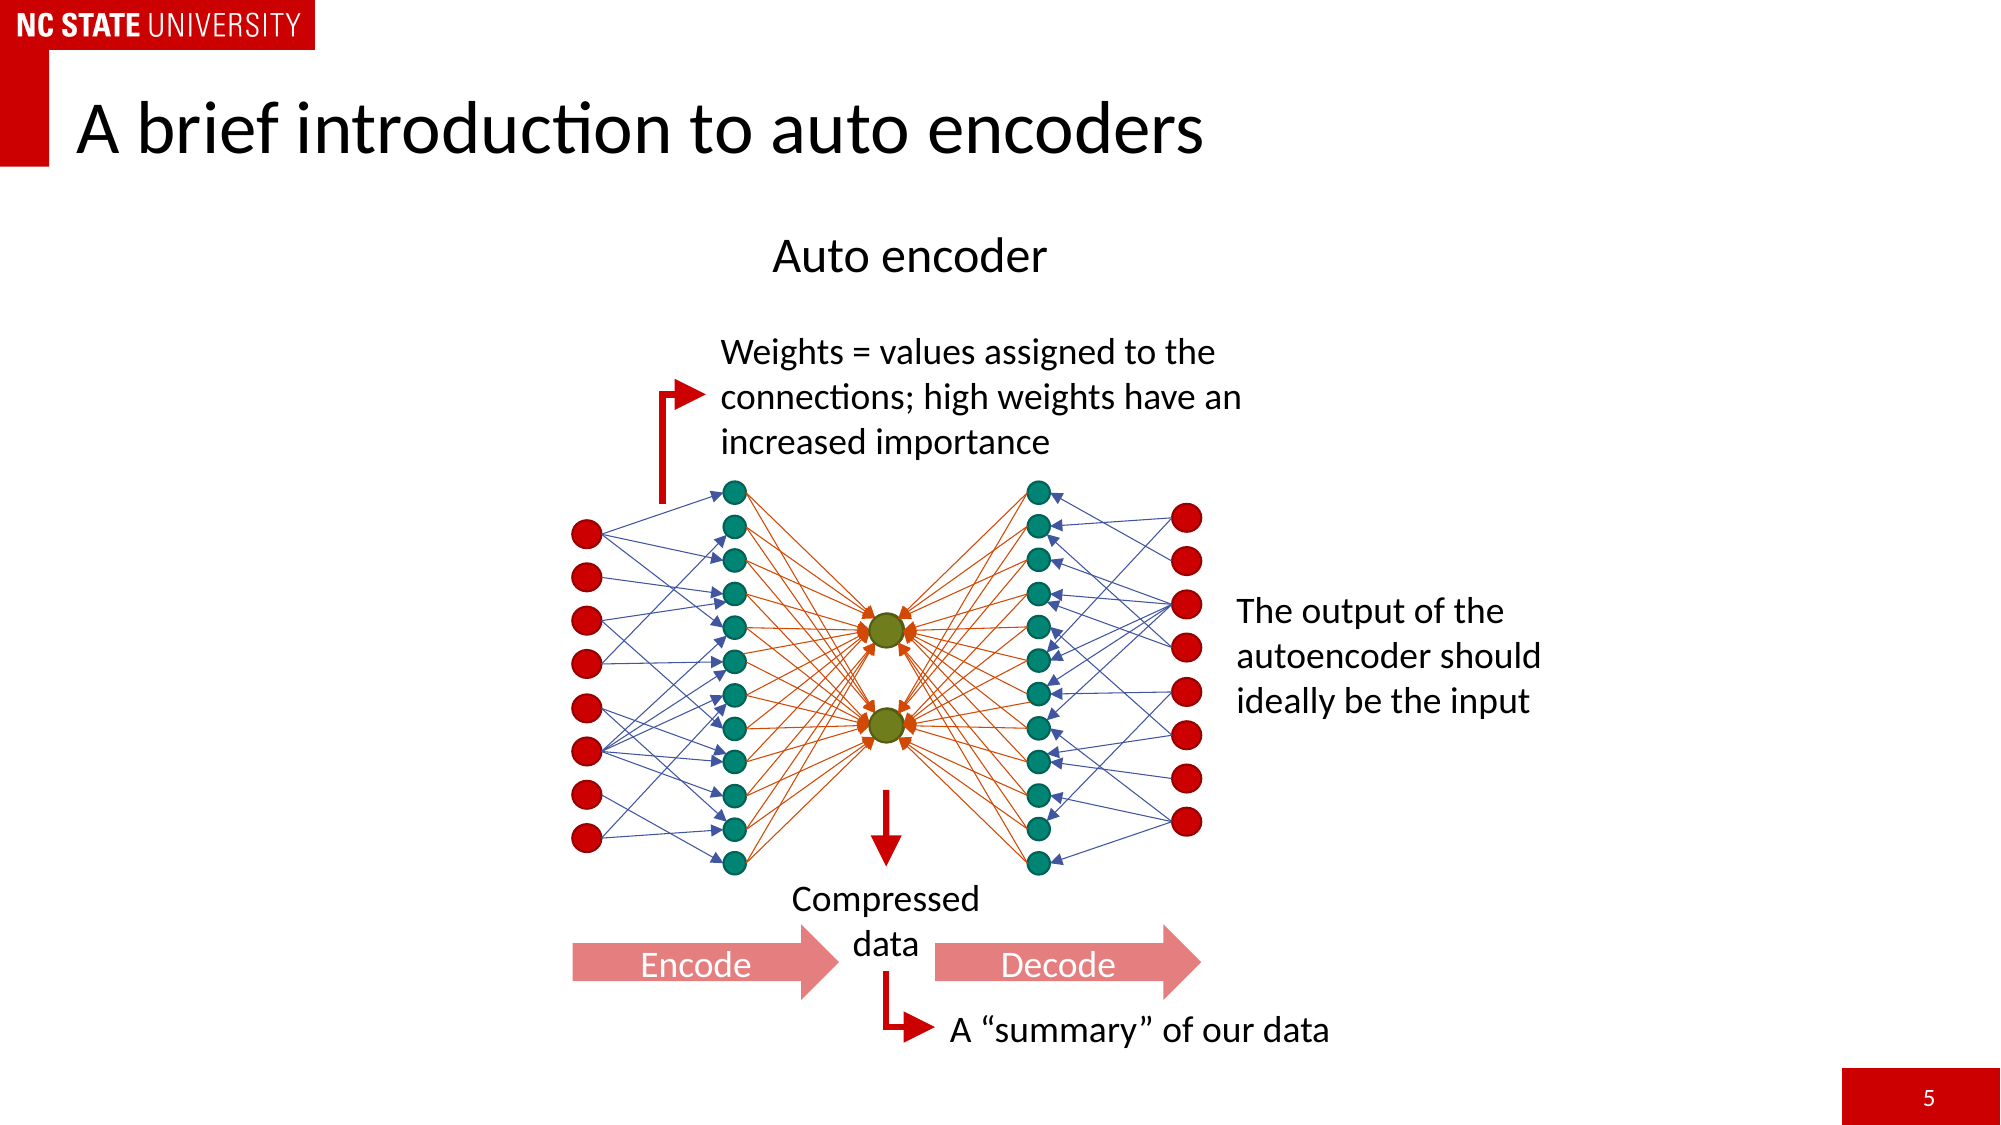

# A brief introduction to auto encoders
Auto encoder
Weights = values assigned to the connections; high weights have an increased importance

The output of the autoencoder should ideally be the input
Compressed data
Encode
Decode
A “summary” of our data
5